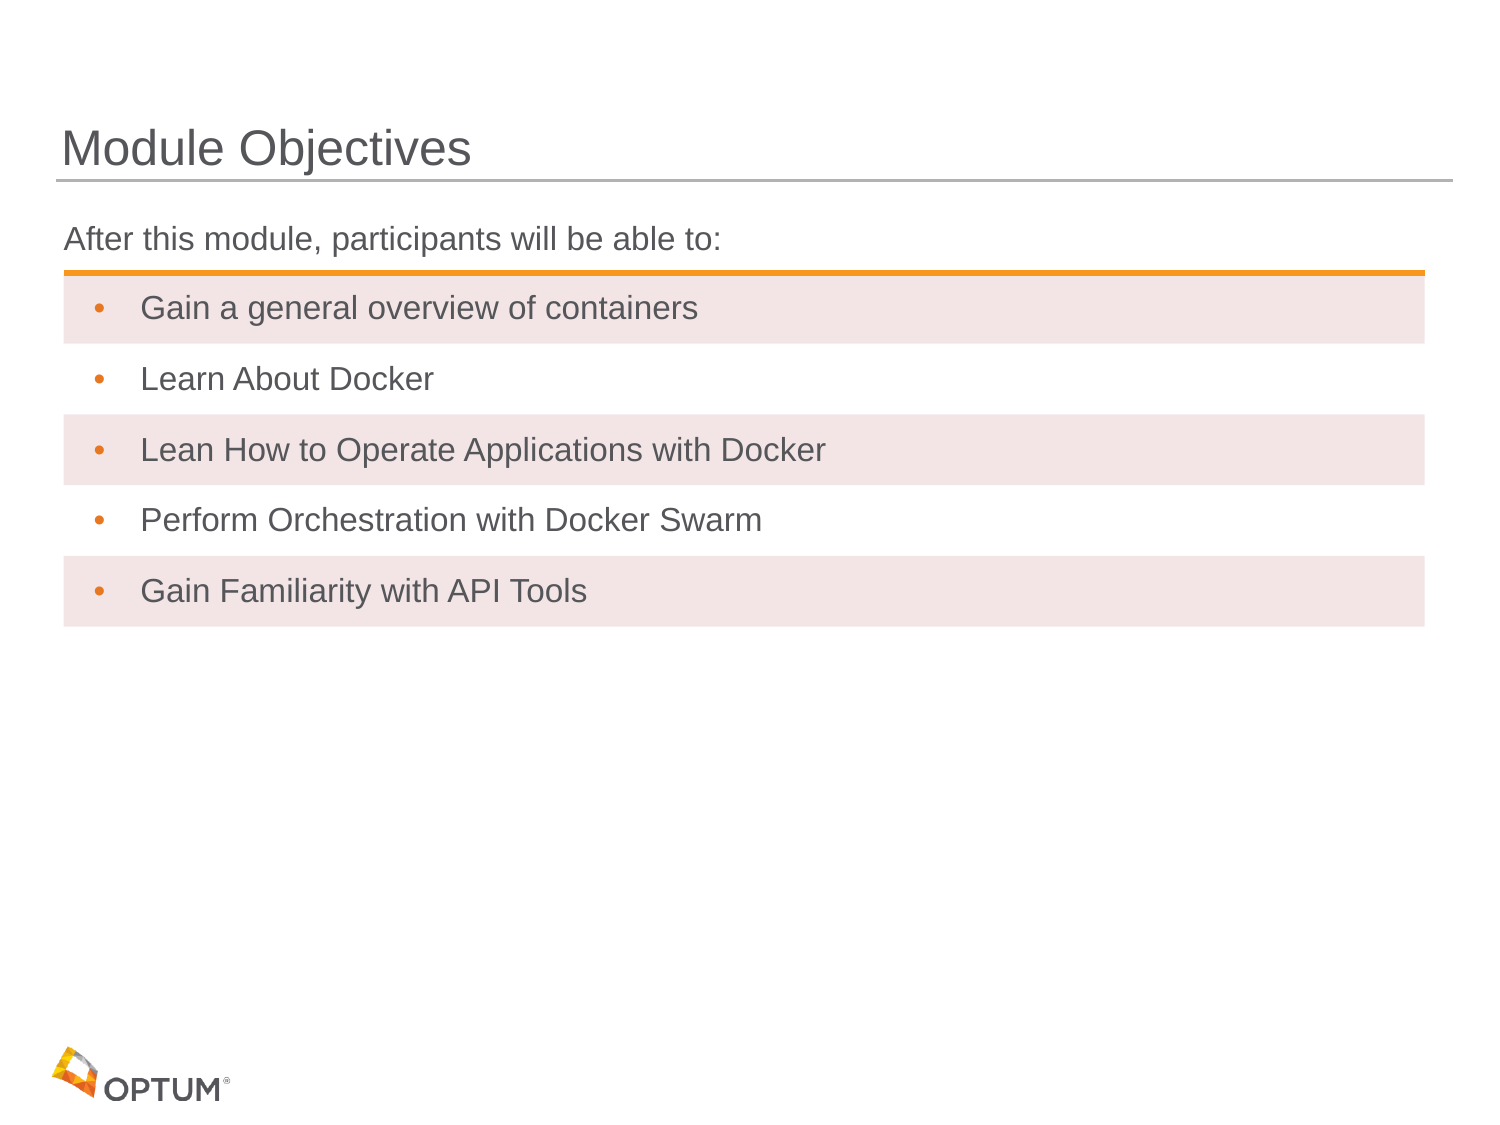

# Module Objectives
| After this module, participants will be able to: |
| --- |
| Gain a general overview of containers |
| Learn About Docker |
| Lean How to Operate Applications with Docker |
| Perform Orchestration with Docker Swarm |
| Gain Familiarity with API Tools |